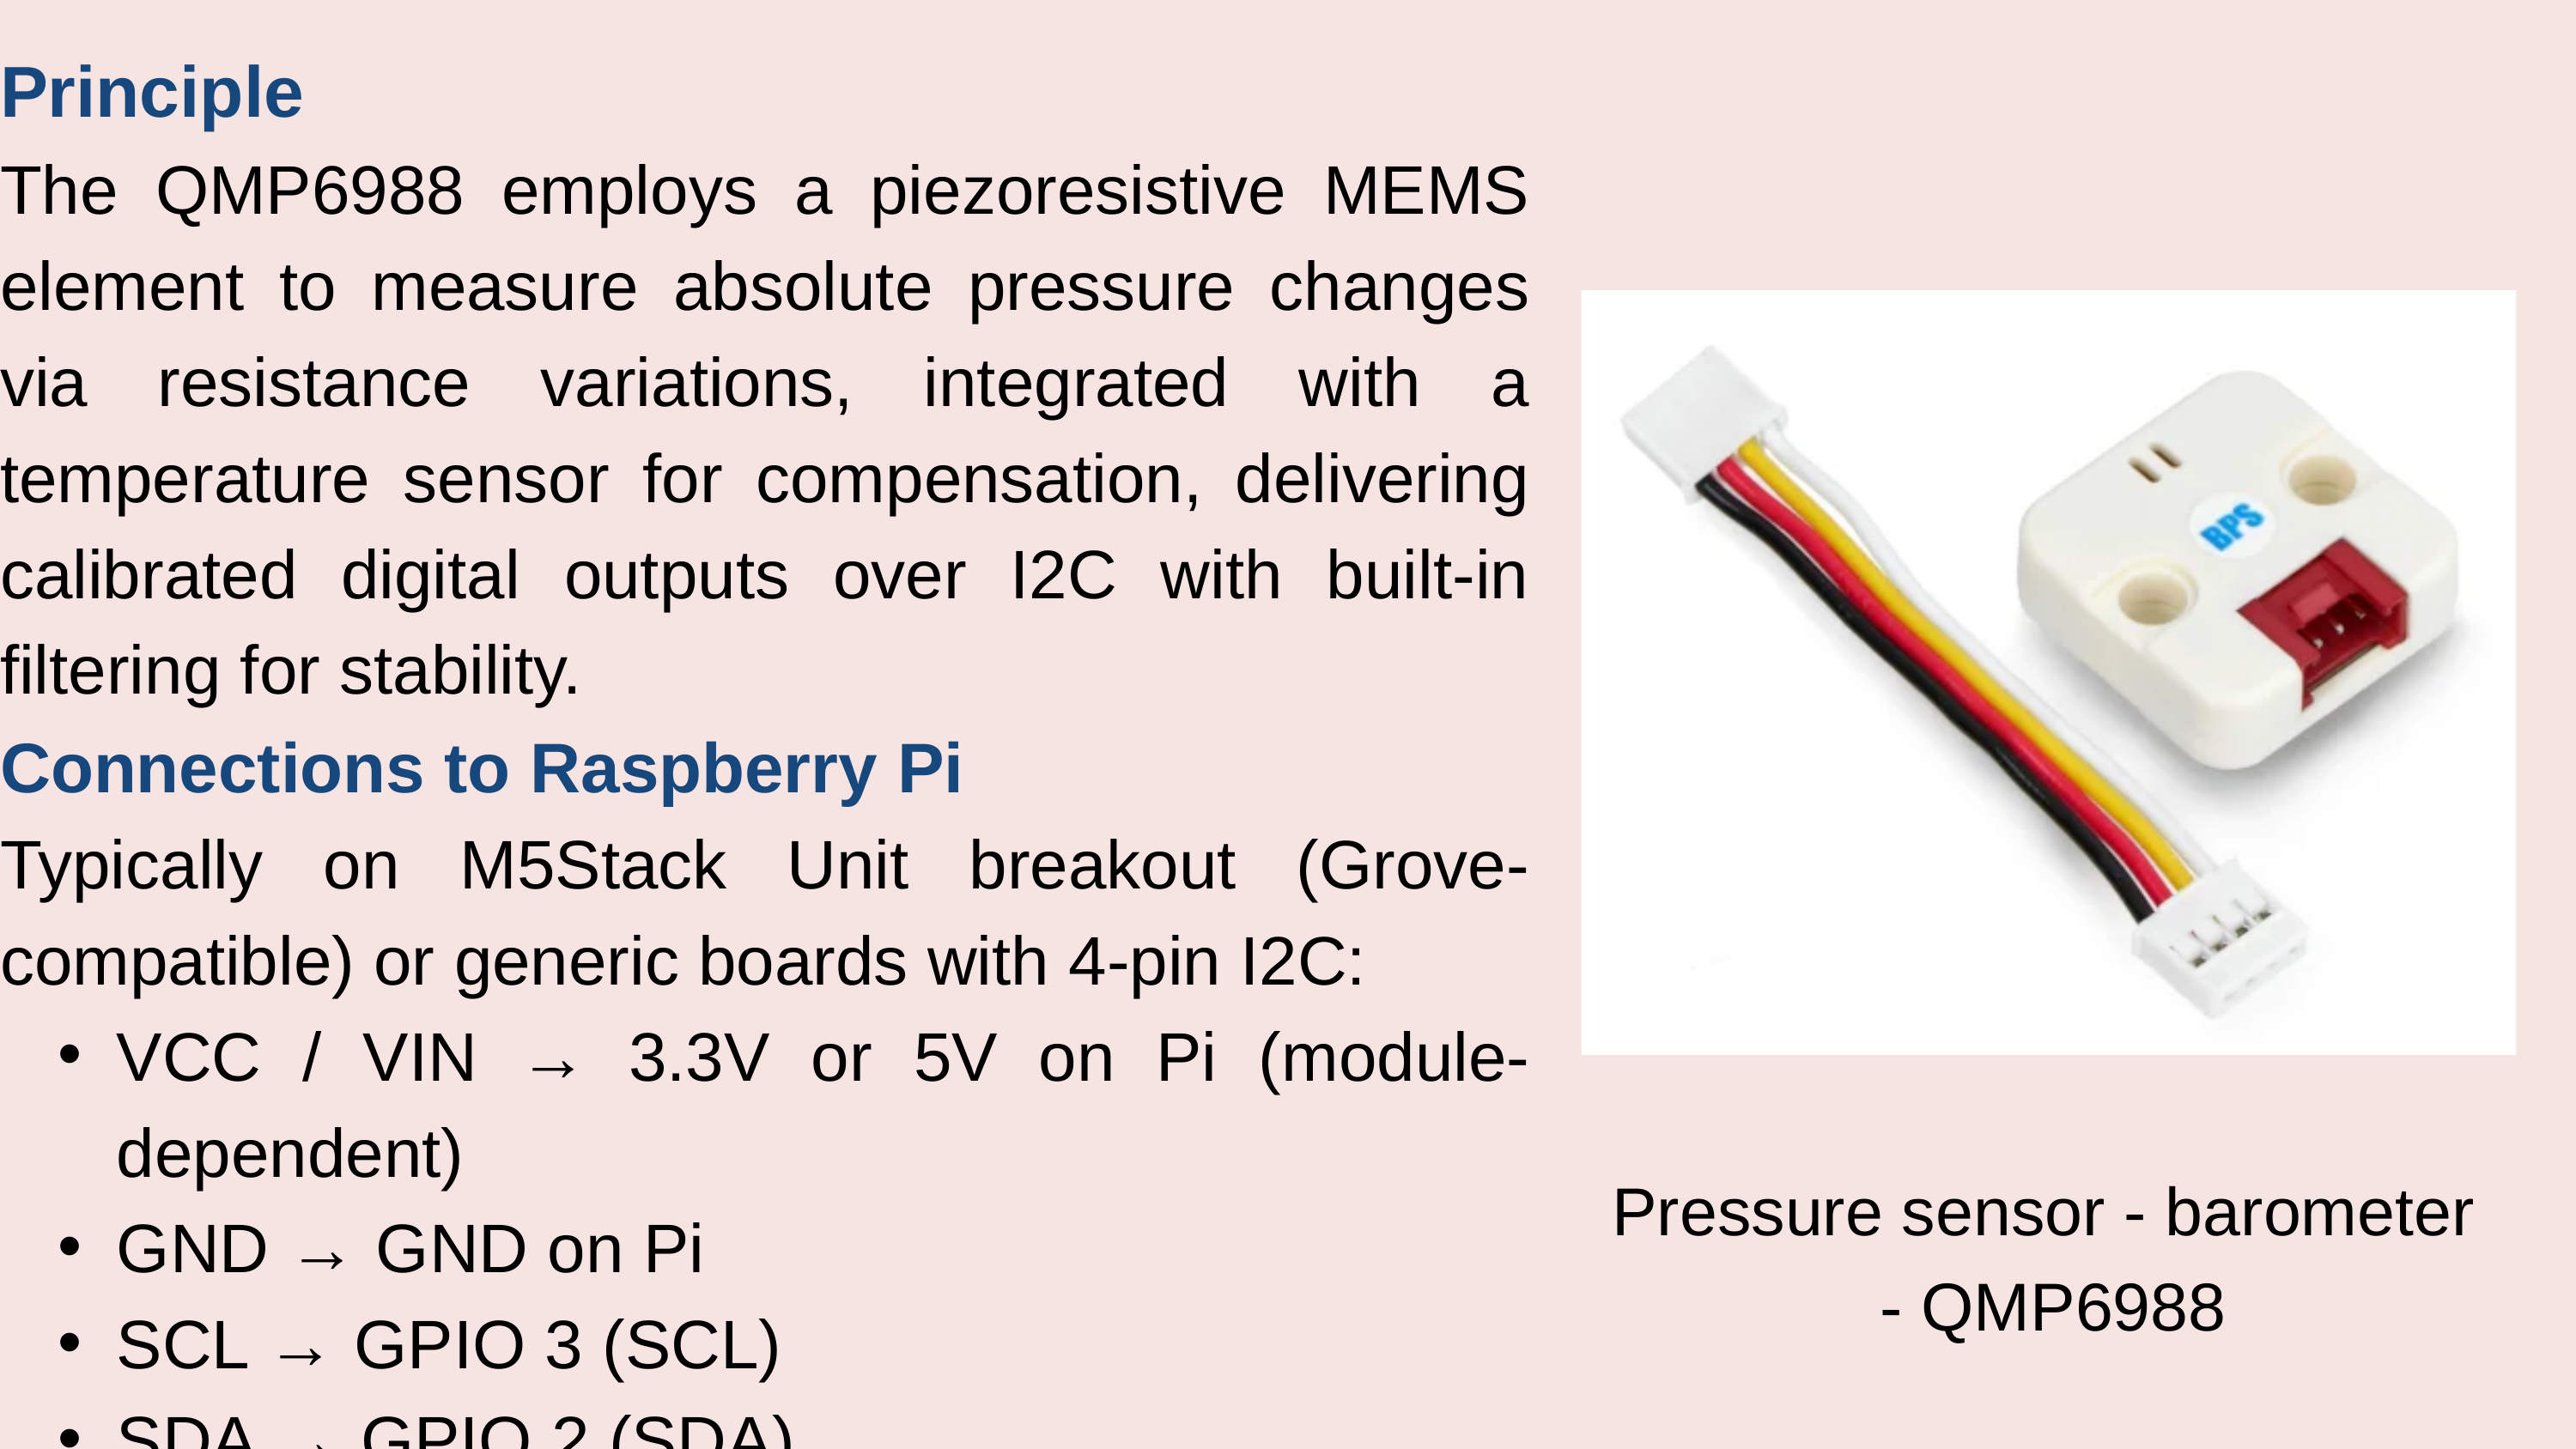

Principle
The QMP6988 employs a piezoresistive MEMS element to measure absolute pressure changes via resistance variations, integrated with a temperature sensor for compensation, delivering calibrated digital outputs over I2C with built-in filtering for stability.
Connections to Raspberry Pi
Typically on M5Stack Unit breakout (Grove-compatible) or generic boards with 4-pin I2C:
VCC / VIN → 3.3V or 5V on Pi (module-dependent)
GND → GND on Pi
SCL → GPIO 3 (SCL)
SDA → GPIO 2 (SDA)

Pressure sensor - barometer
 - QMP6988